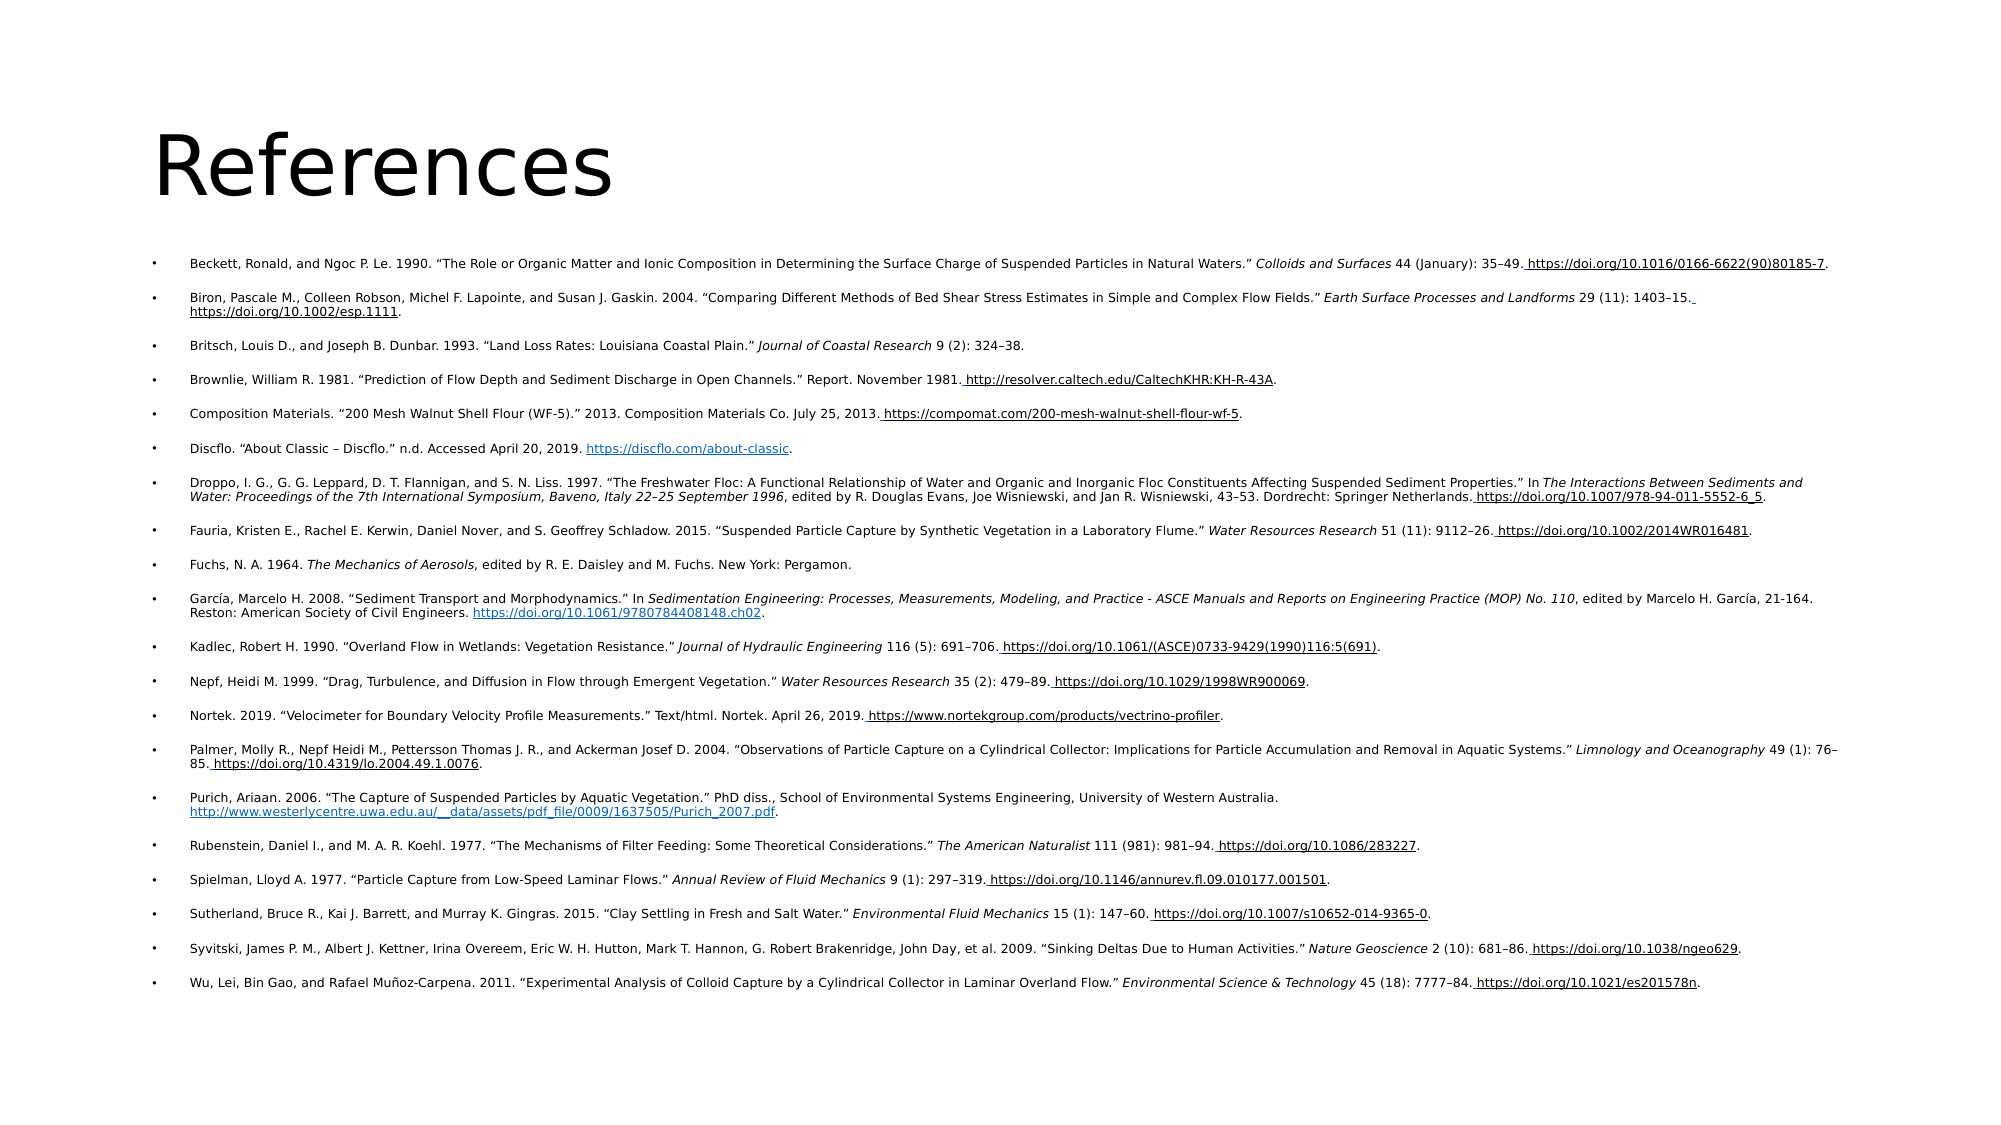

# References
Beckett, Ronald, and Ngoc P. Le. 1990. “The Role or Organic Matter and Ionic Composition in Determining the Surface Charge of Suspended Particles in Natural Waters.” Colloids and Surfaces 44 (January): 35–49. https://doi.org/10.1016/0166-6622(90)80185-7.
Biron, Pascale M., Colleen Robson, Michel F. Lapointe, and Susan J. Gaskin. 2004. “Comparing Different Methods of Bed Shear Stress Estimates in Simple and Complex Flow Fields.” Earth Surface Processes and Landforms 29 (11): 1403–15. https://doi.org/10.1002/esp.1111.
Britsch, Louis D., and Joseph B. Dunbar. 1993. “Land Loss Rates: Louisiana Coastal Plain.” Journal of Coastal Research 9 (2): 324–38.
Brownlie, William R. 1981. “Prediction of Flow Depth and Sediment Discharge in Open Channels.” Report. November 1981. http://resolver.caltech.edu/CaltechKHR:KH-R-43A.
Composition Materials. “200 Mesh Walnut Shell Flour (WF-5).” 2013. Composition Materials Co. July 25, 2013. https://compomat.com/200-mesh-walnut-shell-flour-wf-5.
Discflo. “About Classic – Discflo.” n.d. Accessed April 20, 2019. https://discflo.com/about-classic.
Droppo, I. G., G. G. Leppard, D. T. Flannigan, and S. N. Liss. 1997. “The Freshwater Floc: A Functional Relationship of Water and Organic and Inorganic Floc Constituents Affecting Suspended Sediment Properties.” In The Interactions Between Sediments and Water: Proceedings of the 7th International Symposium, Baveno, Italy 22–25 September 1996, edited by R. Douglas Evans, Joe Wisniewski, and Jan R. Wisniewski, 43–53. Dordrecht: Springer Netherlands. https://doi.org/10.1007/978-94-011-5552-6_5.
Fauria, Kristen E., Rachel E. Kerwin, Daniel Nover, and S. Geoffrey Schladow. 2015. “Suspended Particle Capture by Synthetic Vegetation in a Laboratory Flume.” Water Resources Research 51 (11): 9112–26. https://doi.org/10.1002/2014WR016481.
Fuchs, N. A. 1964. The Mechanics of Aerosols, edited by R. E. Daisley and M. Fuchs. New York: Pergamon.
García, Marcelo H. 2008. “Sediment Transport and Morphodynamics.” In Sedimentation Engineering: Processes, Measurements, Modeling, and Practice - ASCE Manuals and Reports on Engineering Practice (MOP) No. 110, edited by Marcelo H. García, 21-164. Reston: American Society of Civil Engineers. https://doi.org/10.1061/9780784408148.ch02.
Kadlec, Robert H. 1990. “Overland Flow in Wetlands: Vegetation Resistance.” Journal of Hydraulic Engineering 116 (5): 691–706. https://doi.org/10.1061/(ASCE)0733-9429(1990)116:5(691).
Nepf, Heidi M. 1999. “Drag, Turbulence, and Diffusion in Flow through Emergent Vegetation.” Water Resources Research 35 (2): 479–89. https://doi.org/10.1029/1998WR900069.
Nortek. 2019. “Velocimeter for Boundary Velocity Profile Measurements.” Text/html. Nortek. April 26, 2019. https://www.nortekgroup.com/products/vectrino-profiler.
Palmer, Molly R., Nepf Heidi M., Pettersson Thomas J. R., and Ackerman Josef D. 2004. “Observations of Particle Capture on a Cylindrical Collector: Implications for Particle Accumulation and Removal in Aquatic Systems.” Limnology and Oceanography 49 (1): 76–85. https://doi.org/10.4319/lo.2004.49.1.0076.
Purich, Ariaan. 2006. “The Capture of Suspended Particles by Aquatic Vegetation.” PhD diss., School of Environmental Systems Engineering, University of Western Australia. http://www.westerlycentre.uwa.edu.au/__data/assets/pdf_file/0009/1637505/Purich_2007.pdf.
Rubenstein, Daniel I., and M. A. R. Koehl. 1977. “The Mechanisms of Filter Feeding: Some Theoretical Considerations.” The American Naturalist 111 (981): 981–94. https://doi.org/10.1086/283227.
Spielman, Lloyd A. 1977. “Particle Capture from Low-Speed Laminar Flows.” Annual Review of Fluid Mechanics 9 (1): 297–319. https://doi.org/10.1146/annurev.fl.09.010177.001501.
Sutherland, Bruce R., Kai J. Barrett, and Murray K. Gingras. 2015. “Clay Settling in Fresh and Salt Water.” Environmental Fluid Mechanics 15 (1): 147–60. https://doi.org/10.1007/s10652-014-9365-0.
Syvitski, James P. M., Albert J. Kettner, Irina Overeem, Eric W. H. Hutton, Mark T. Hannon, G. Robert Brakenridge, John Day, et al. 2009. “Sinking Deltas Due to Human Activities.” Nature Geoscience 2 (10): 681–86. https://doi.org/10.1038/ngeo629.
Wu, Lei, Bin Gao, and Rafael Muñoz-Carpena. 2011. “Experimental Analysis of Colloid Capture by a Cylindrical Collector in Laminar Overland Flow.” Environmental Science & Technology 45 (18): 7777–84. https://doi.org/10.1021/es201578n.